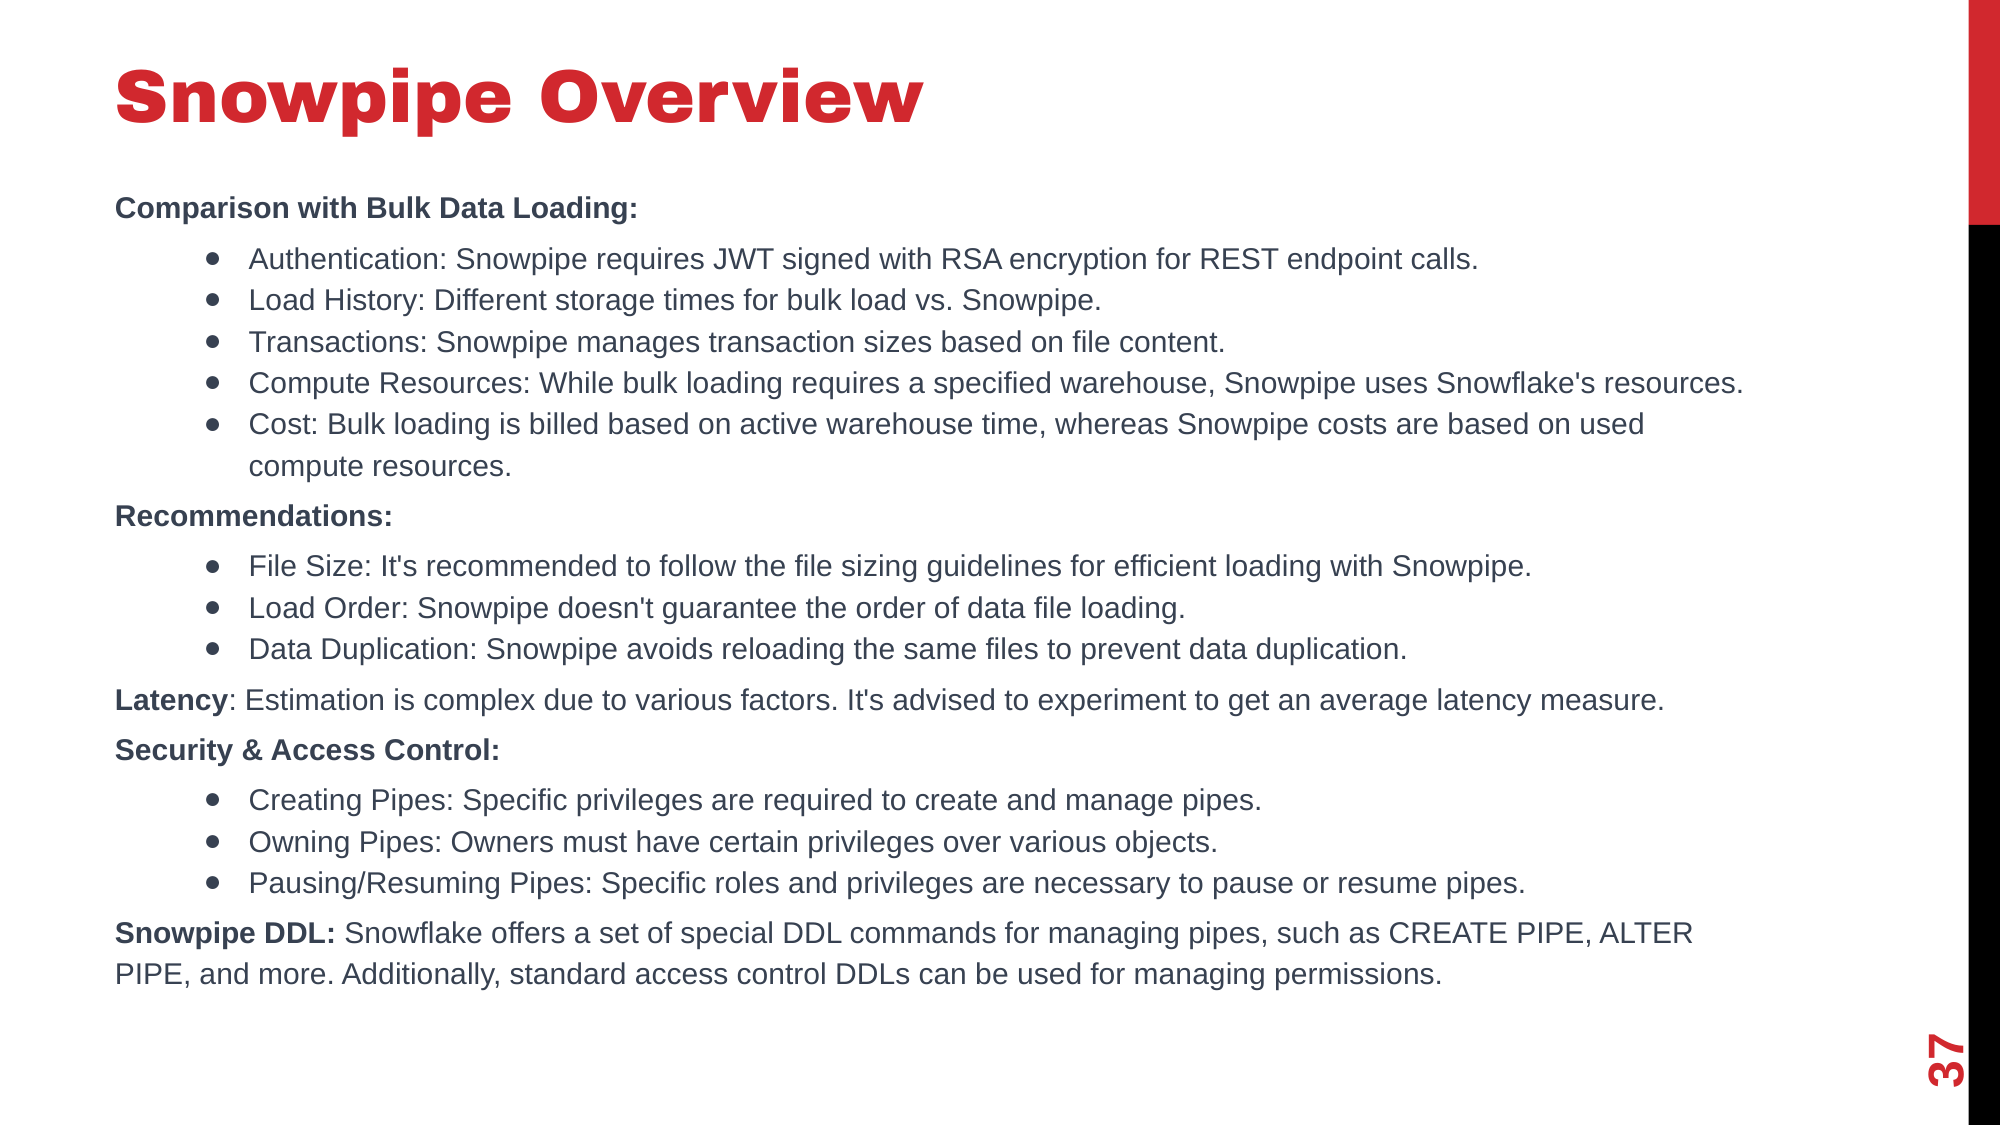

# Snowpipe Overview
Comparison with Bulk Data Loading:
Authentication: Snowpipe requires JWT signed with RSA encryption for REST endpoint calls.
Load History: Different storage times for bulk load vs. Snowpipe.
Transactions: Snowpipe manages transaction sizes based on file content.
Compute Resources: While bulk loading requires a specified warehouse, Snowpipe uses Snowflake's resources.
Cost: Bulk loading is billed based on active warehouse time, whereas Snowpipe costs are based on used compute resources.
Recommendations:
File Size: It's recommended to follow the file sizing guidelines for efficient loading with Snowpipe.
Load Order: Snowpipe doesn't guarantee the order of data file loading.
Data Duplication: Snowpipe avoids reloading the same files to prevent data duplication.
Latency: Estimation is complex due to various factors. It's advised to experiment to get an average latency measure.
Security & Access Control:
Creating Pipes: Specific privileges are required to create and manage pipes.
Owning Pipes: Owners must have certain privileges over various objects.
Pausing/Resuming Pipes: Specific roles and privileges are necessary to pause or resume pipes.
Snowpipe DDL: Snowflake offers a set of special DDL commands for managing pipes, such as CREATE PIPE, ALTER PIPE, and more. Additionally, standard access control DDLs can be used for managing permissions.

37